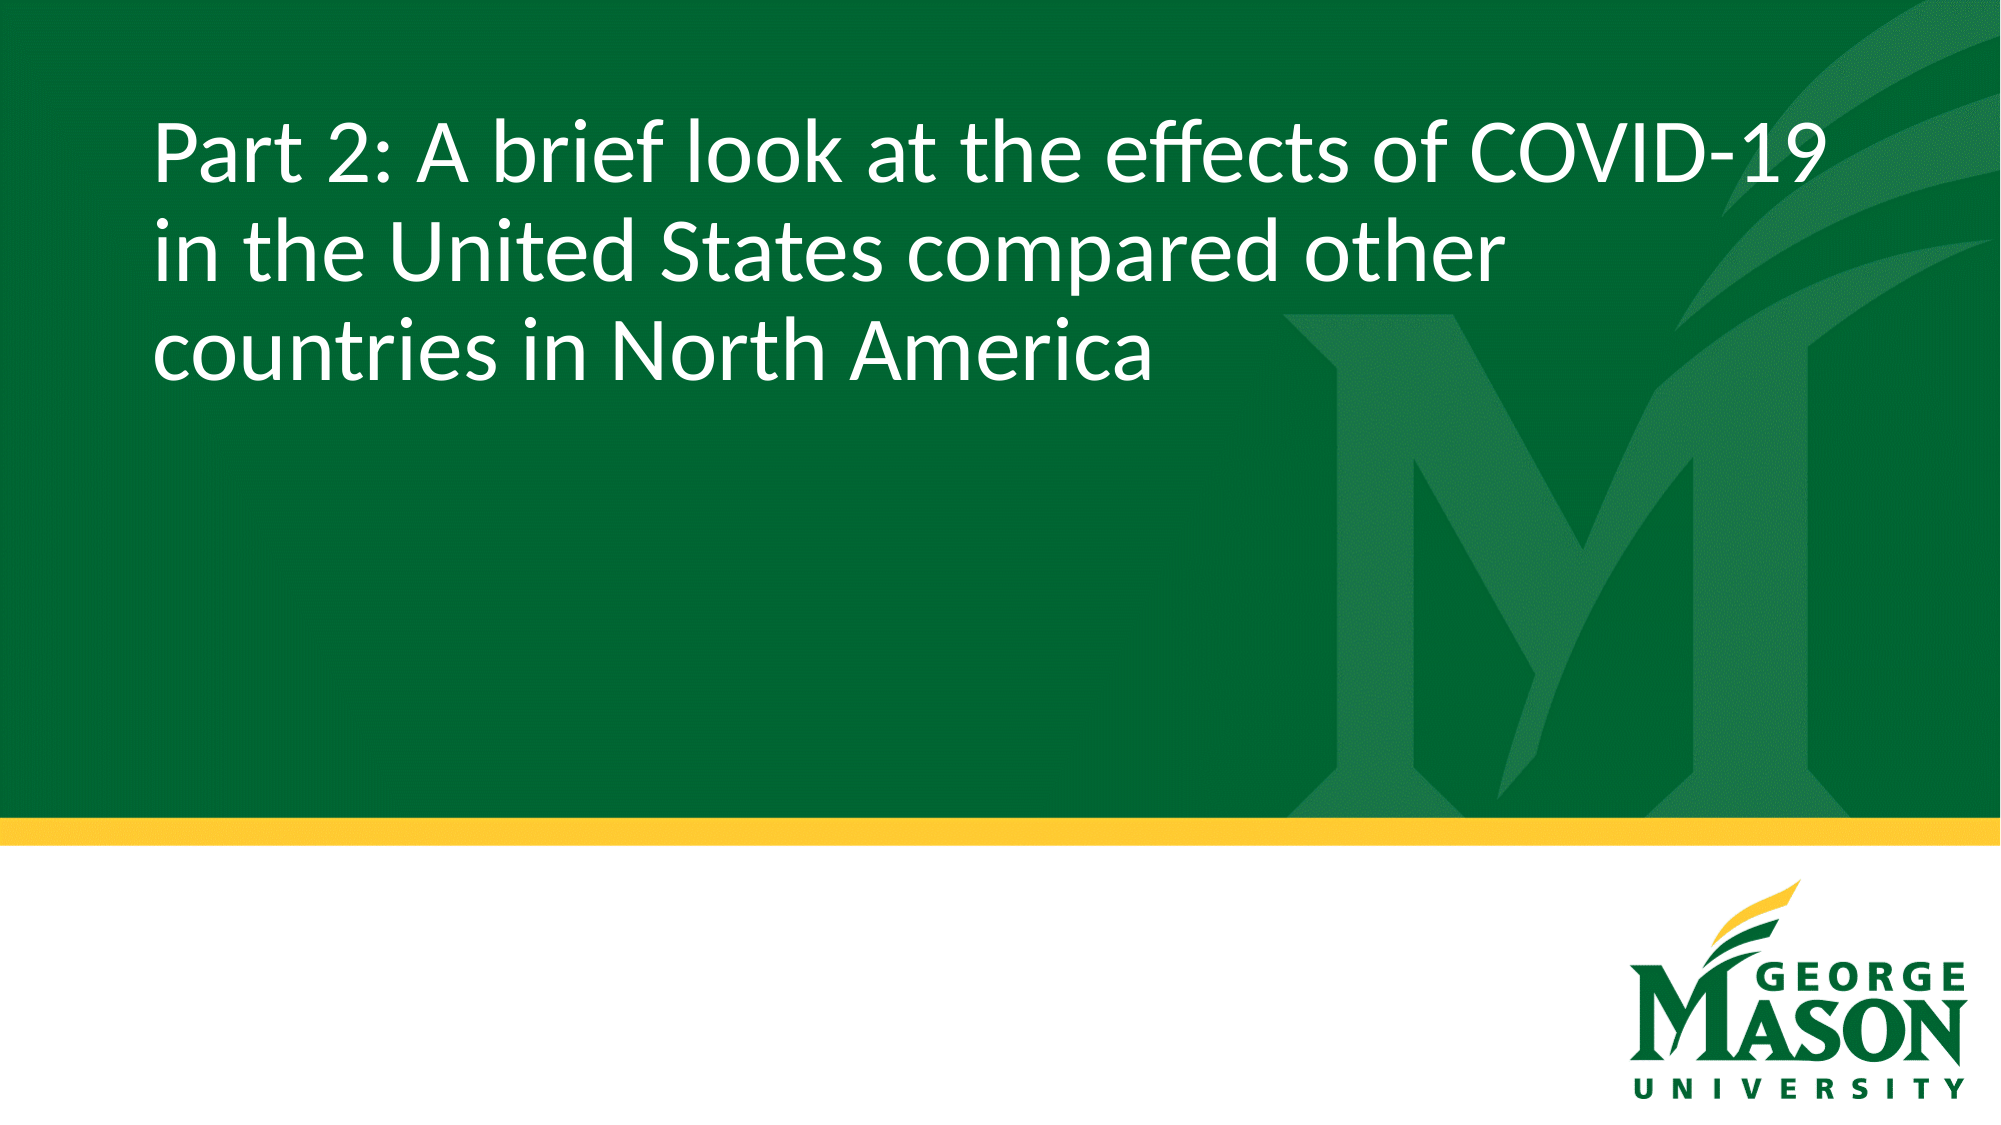

# Part 2: A brief look at the effects of COVID-19 in the United States compared other countries in North America